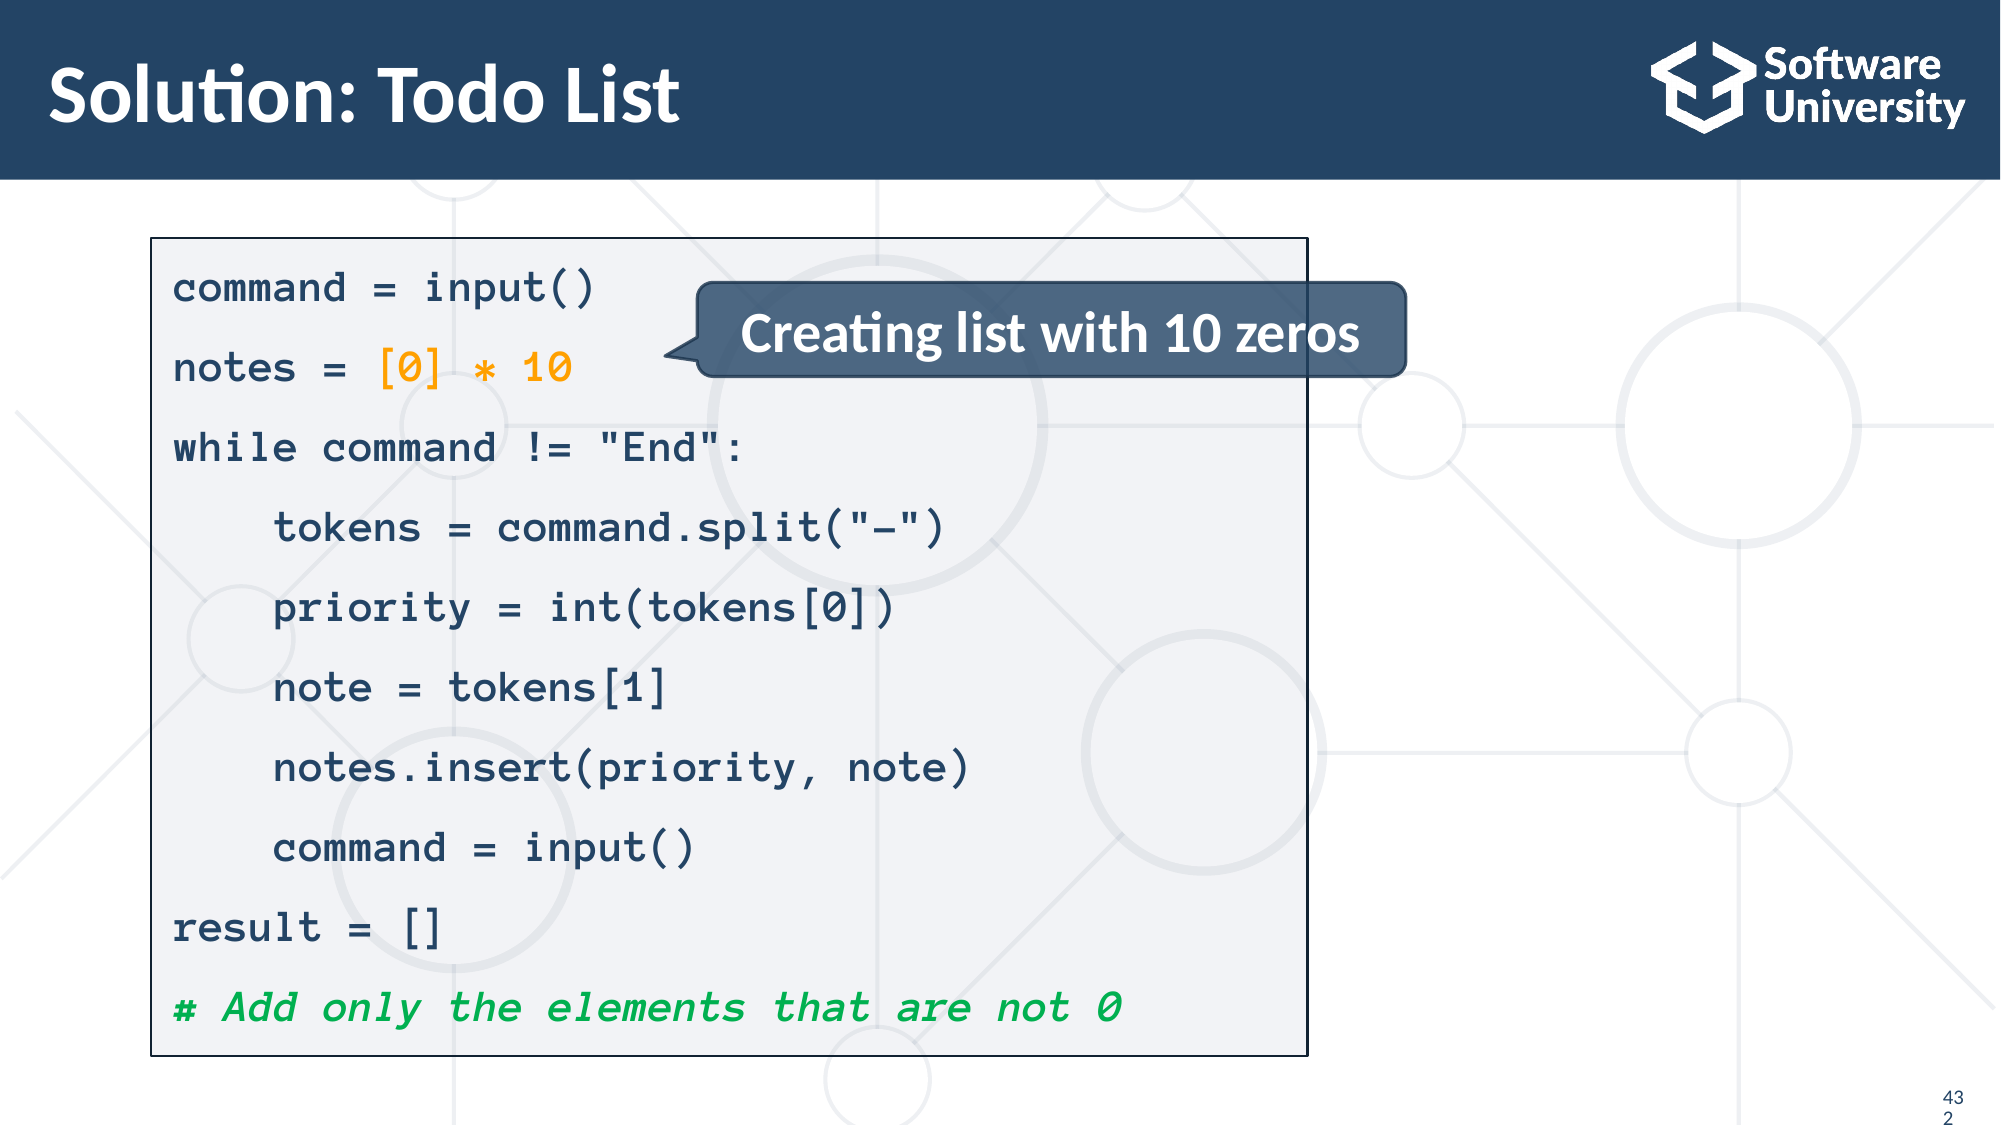

# Solution: Todo List
command = input()
notes = [0] * 10
while command != "End":
    tokens = command.split("-")
    priority = int(tokens[0])
    note = tokens[1]
    notes.insert(priority, note)
    command = input()
result = []
# Add only the elements that are not 0
Creating list with 10 zeros
432